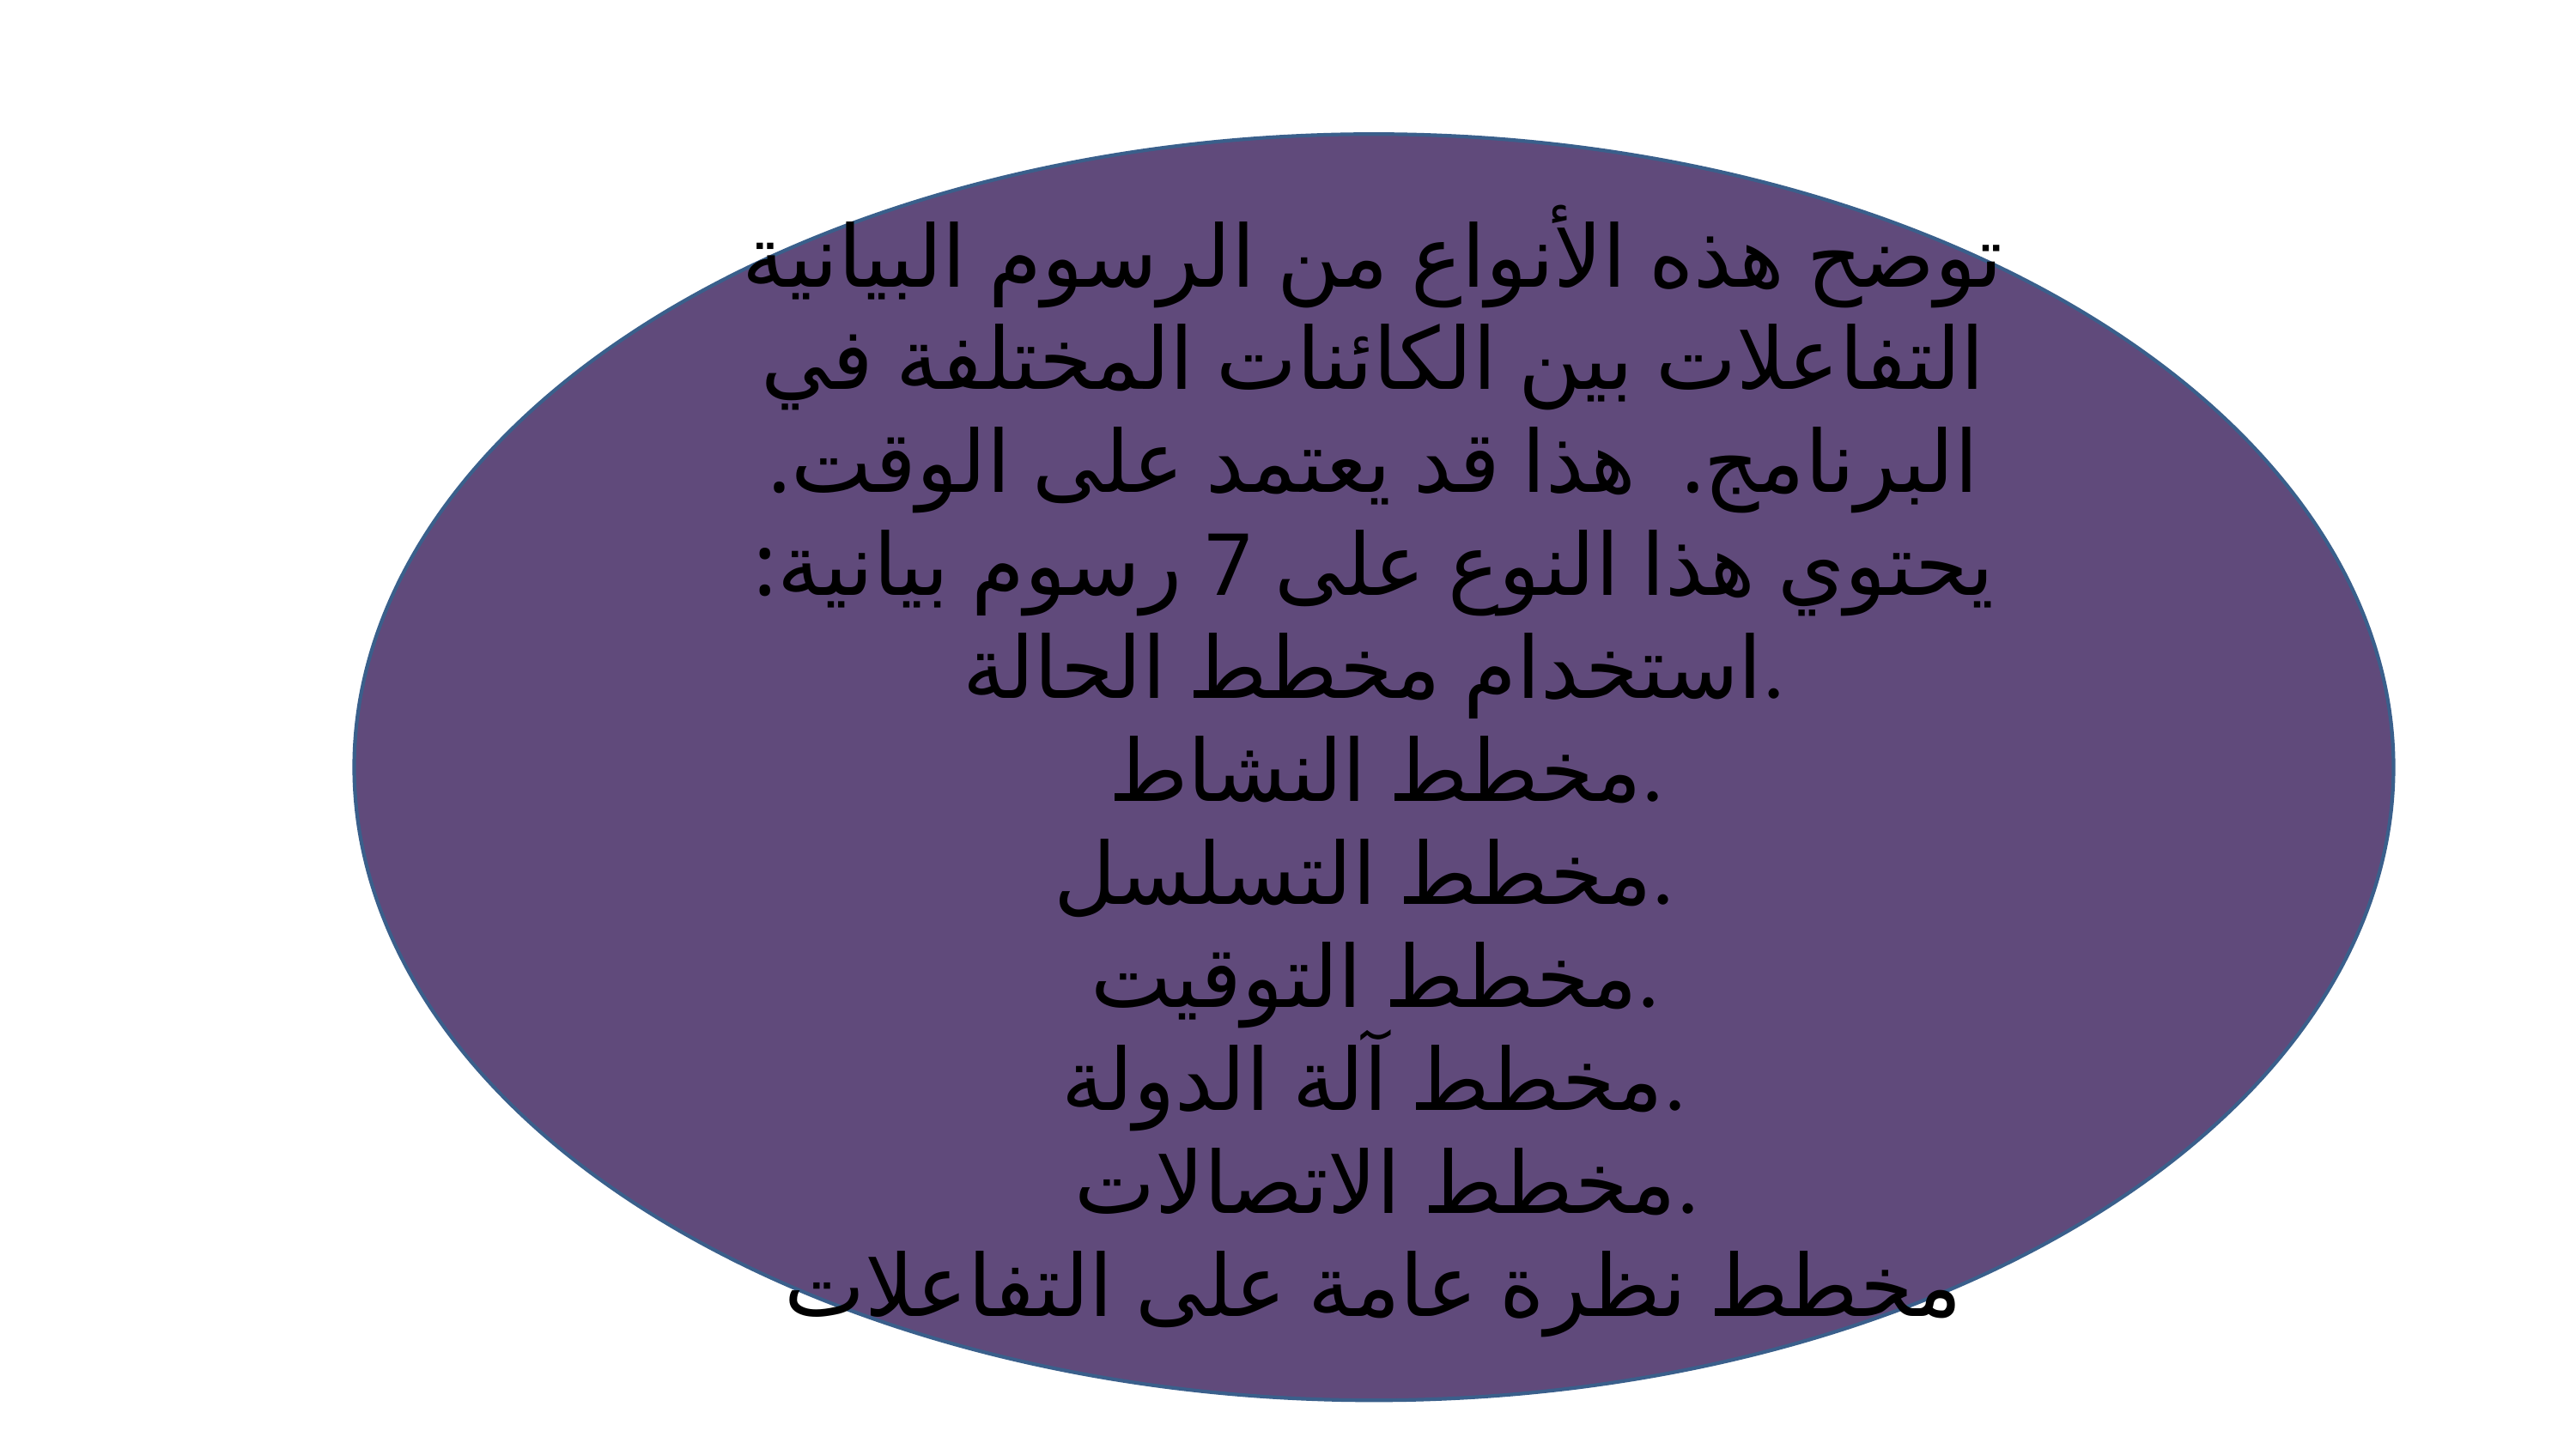

توضح هذه الأنواع من الرسوم البيانية التفاعلات بين الكائنات المختلفة في البرنامج.  هذا قد يعتمد على الوقت. يحتوي هذا النوع على 7 رسوم بيانية: استخدام مخطط الحالة.
  مخطط النشاط.
مخطط التسلسل.
 مخطط التوقيت.
مخطط آلة الدولة.
  مخطط الاتصالات.
مخطط نظرة عامة على التفاعلات